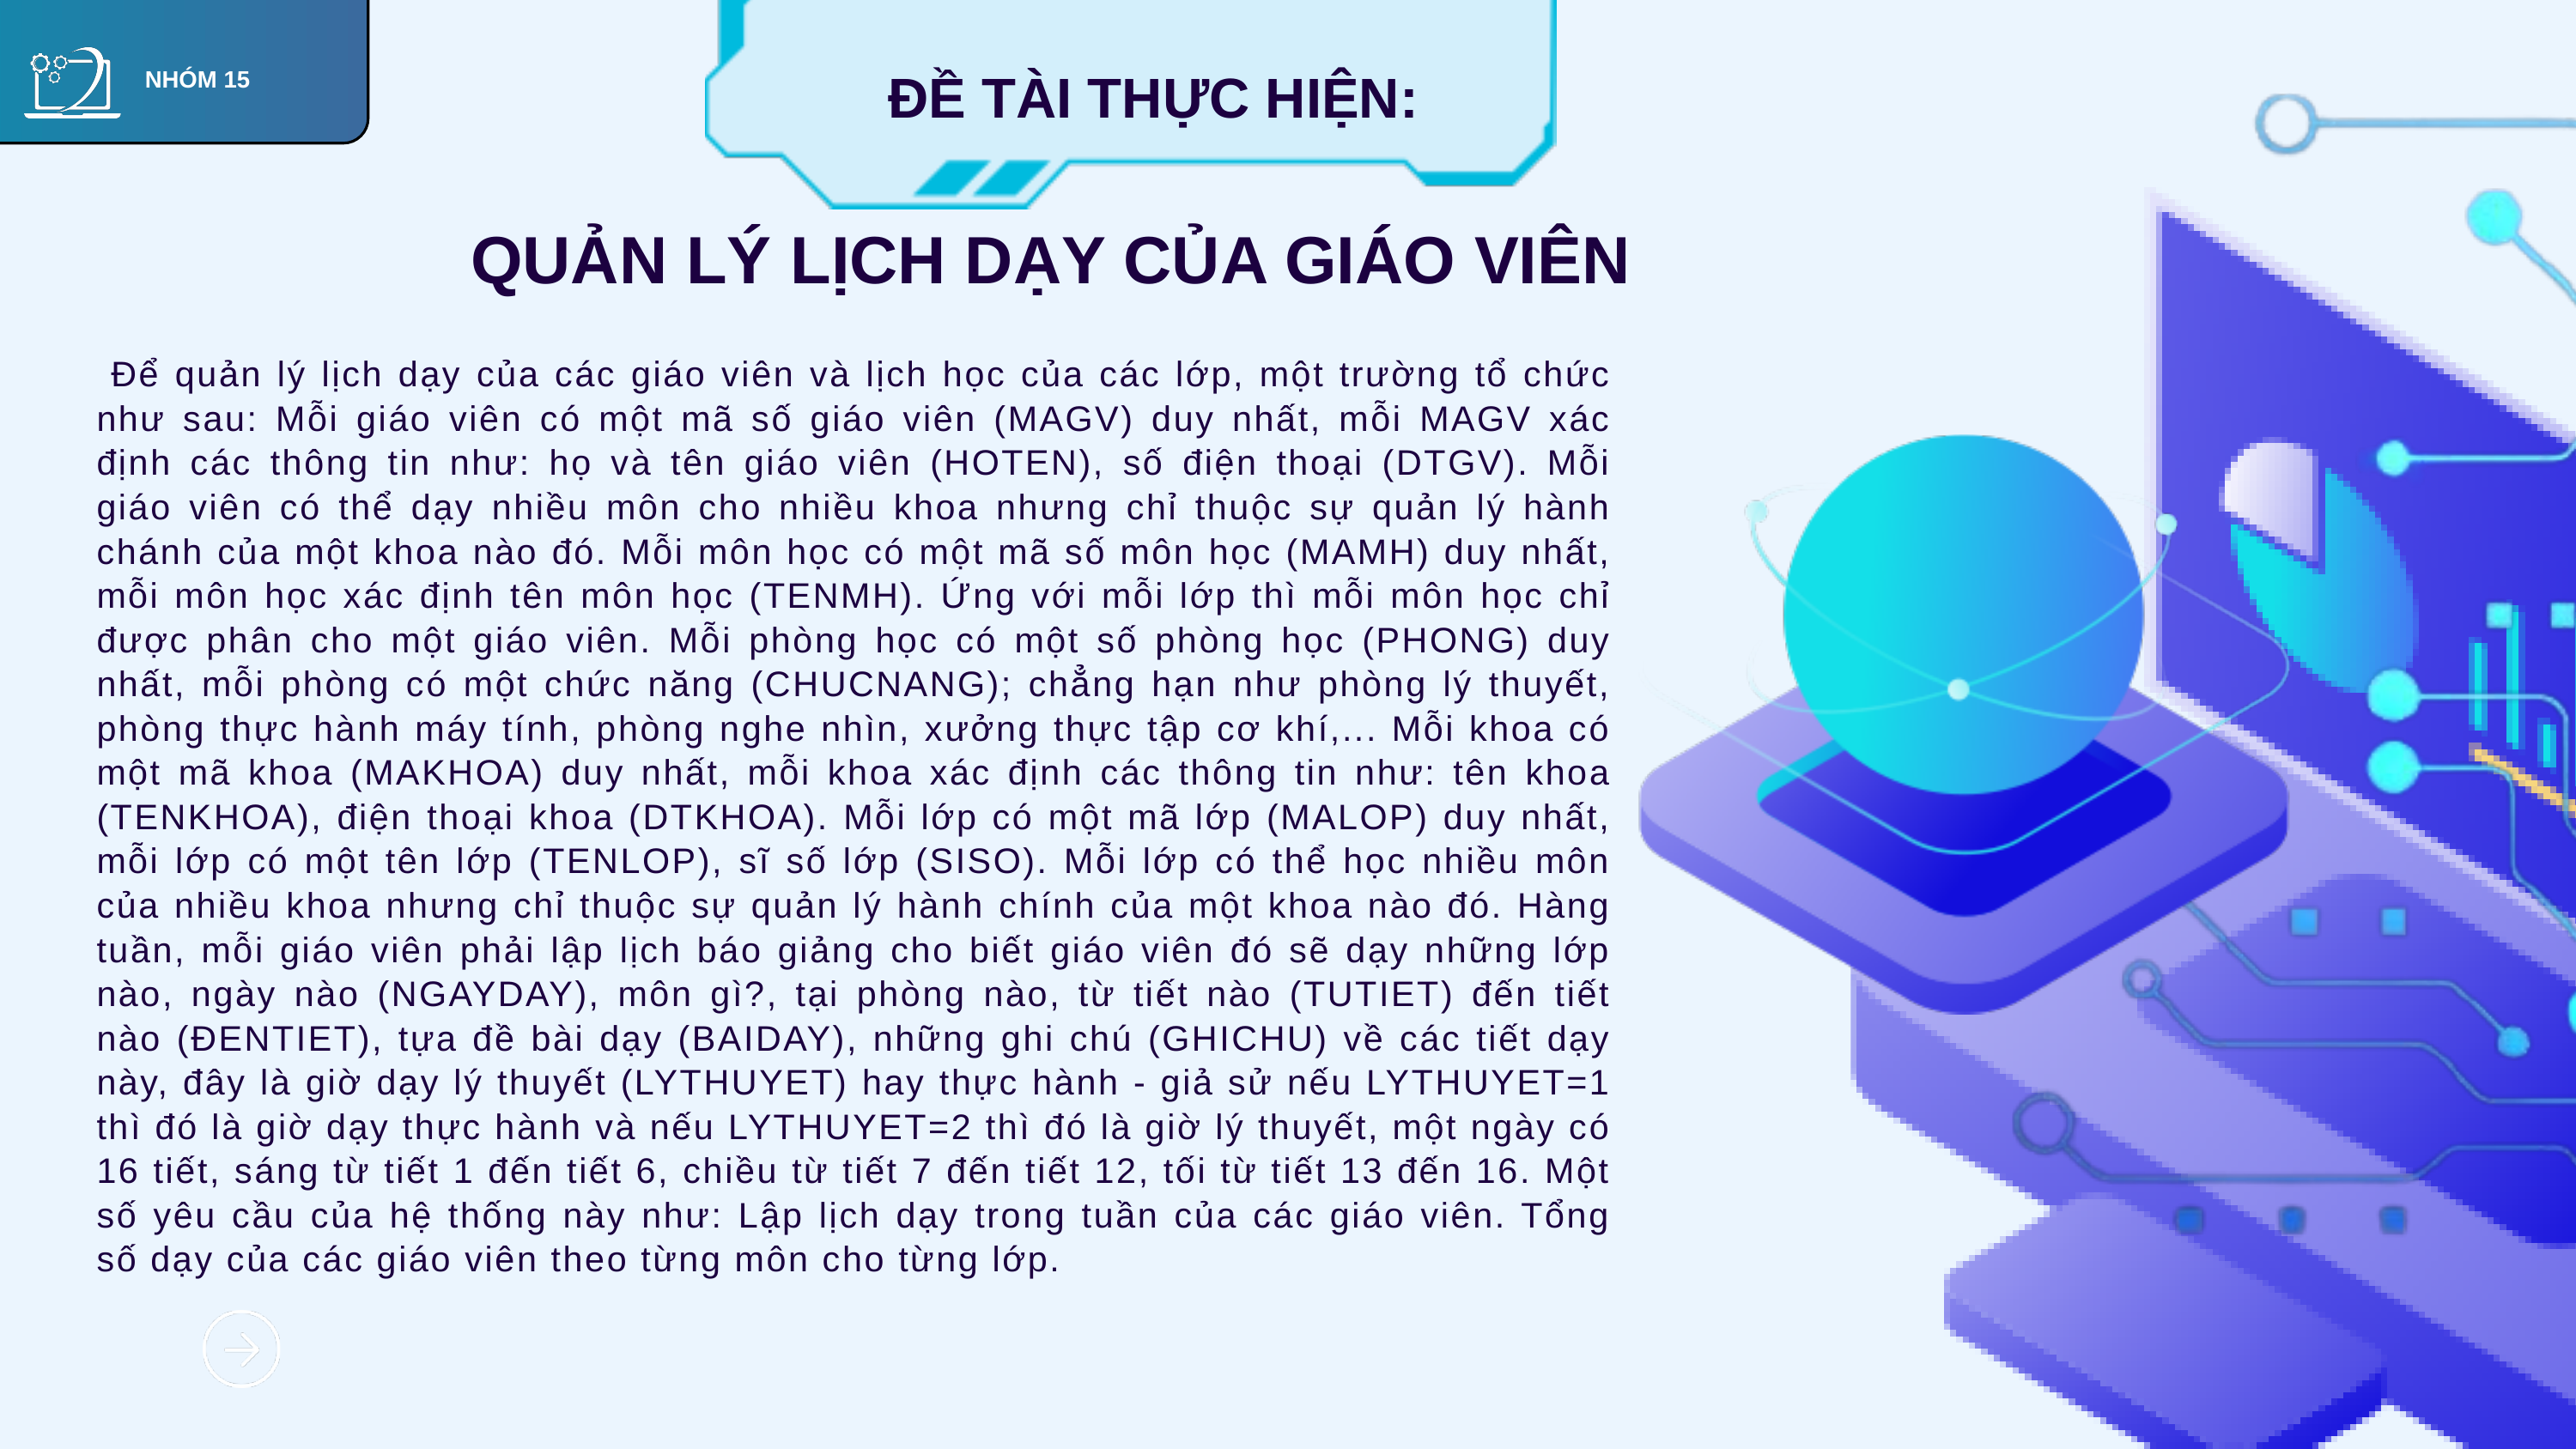

NHÓM 15
ĐỀ TÀI THỰC HIỆN:

QUẢN LÝ LỊCH DẠY CỦA GIÁO VIÊN
 Để quản lý lịch dạy của các giáo viên và lịch học của các lớp, một trường tổ chức như sau: Mỗi giáo viên có một mã số giáo viên (MAGV) duy nhất, mỗi MAGV xác định các thông tin như: họ và tên giáo viên (HOTEN), số điện thoại (DTGV). Mỗi giáo viên có thể dạy nhiều môn cho nhiều khoa nhưng chỉ thuộc sự quản lý hành chánh của một khoa nào đó. Mỗi môn học có một mã số môn học (MAMH) duy nhất, mỗi môn học xác định tên môn học (TENMH). Ứng với mỗi lớp thì mỗi môn học chỉ được phân cho một giáo viên. Mỗi phòng học có một số phòng học (PHONG) duy nhất, mỗi phòng có một chức năng (CHUCNANG); chẳng hạn như phòng lý thuyết, phòng thực hành máy tính, phòng nghe nhìn, xưởng thực tập cơ khí,... Mỗi khoa có một mã khoa (MAKHOA) duy nhất, mỗi khoa xác định các thông tin như: tên khoa (TENKHOA), điện thoại khoa (DTKHOA). Mỗi lớp có một mã lớp (MALOP) duy nhất, mỗi lớp có một tên lớp (TENLOP), sĩ số lớp (SISO). Mỗi lớp có thể học nhiều môn của nhiều khoa nhưng chỉ thuộc sự quản lý hành chính của một khoa nào đó. Hàng tuần, mỗi giáo viên phải lập lịch báo giảng cho biết giáo viên đó sẽ dạy những lớp nào, ngày nào (NGAYDAY), môn gì?, tại phòng nào, từ tiết nào (TUTIET) đến tiết nào (ĐENTIET), tựa đề bài dạy (BAIDAY), những ghi chú (GHICHU) về các tiết dạy này, đây là giờ dạy lý thuyết (LYTHUYET) hay thực hành - giả sử nếu LYTHUYET=1 thì đó là giờ dạy thực hành và nếu LYTHUYET=2 thì đó là giờ lý thuyết, một ngày có 16 tiết, sáng từ tiết 1 đến tiết 6, chiều từ tiết 7 đến tiết 12, tối từ tiết 13 đến 16. Một số yêu cầu của hệ thống này như: Lập lịch dạy trong tuần của các giáo viên. Tổng số dạy của các giáo viên theo từng môn cho từng lớp.